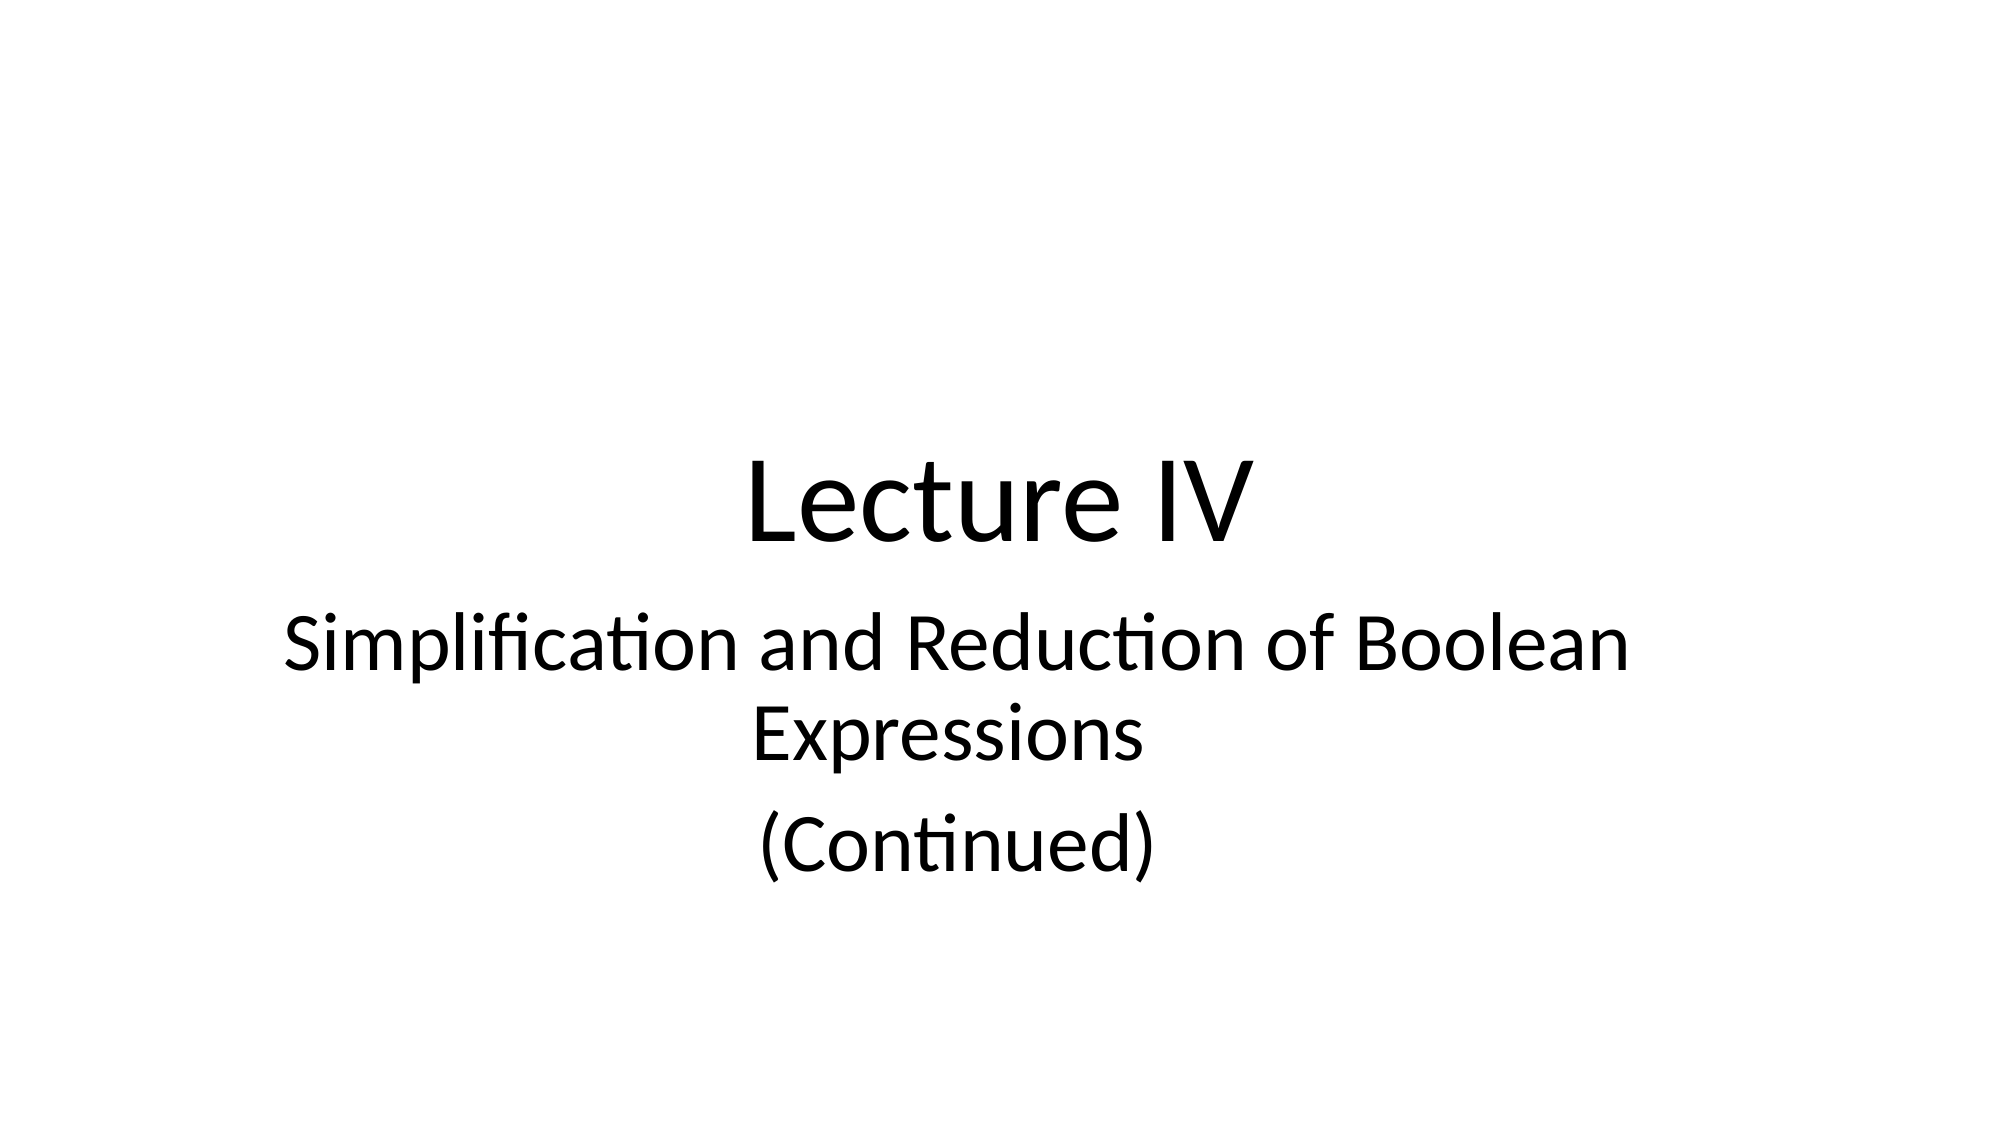

# Lecture IV
Simplification and Reduction of Boolean Expressions
(Continued)